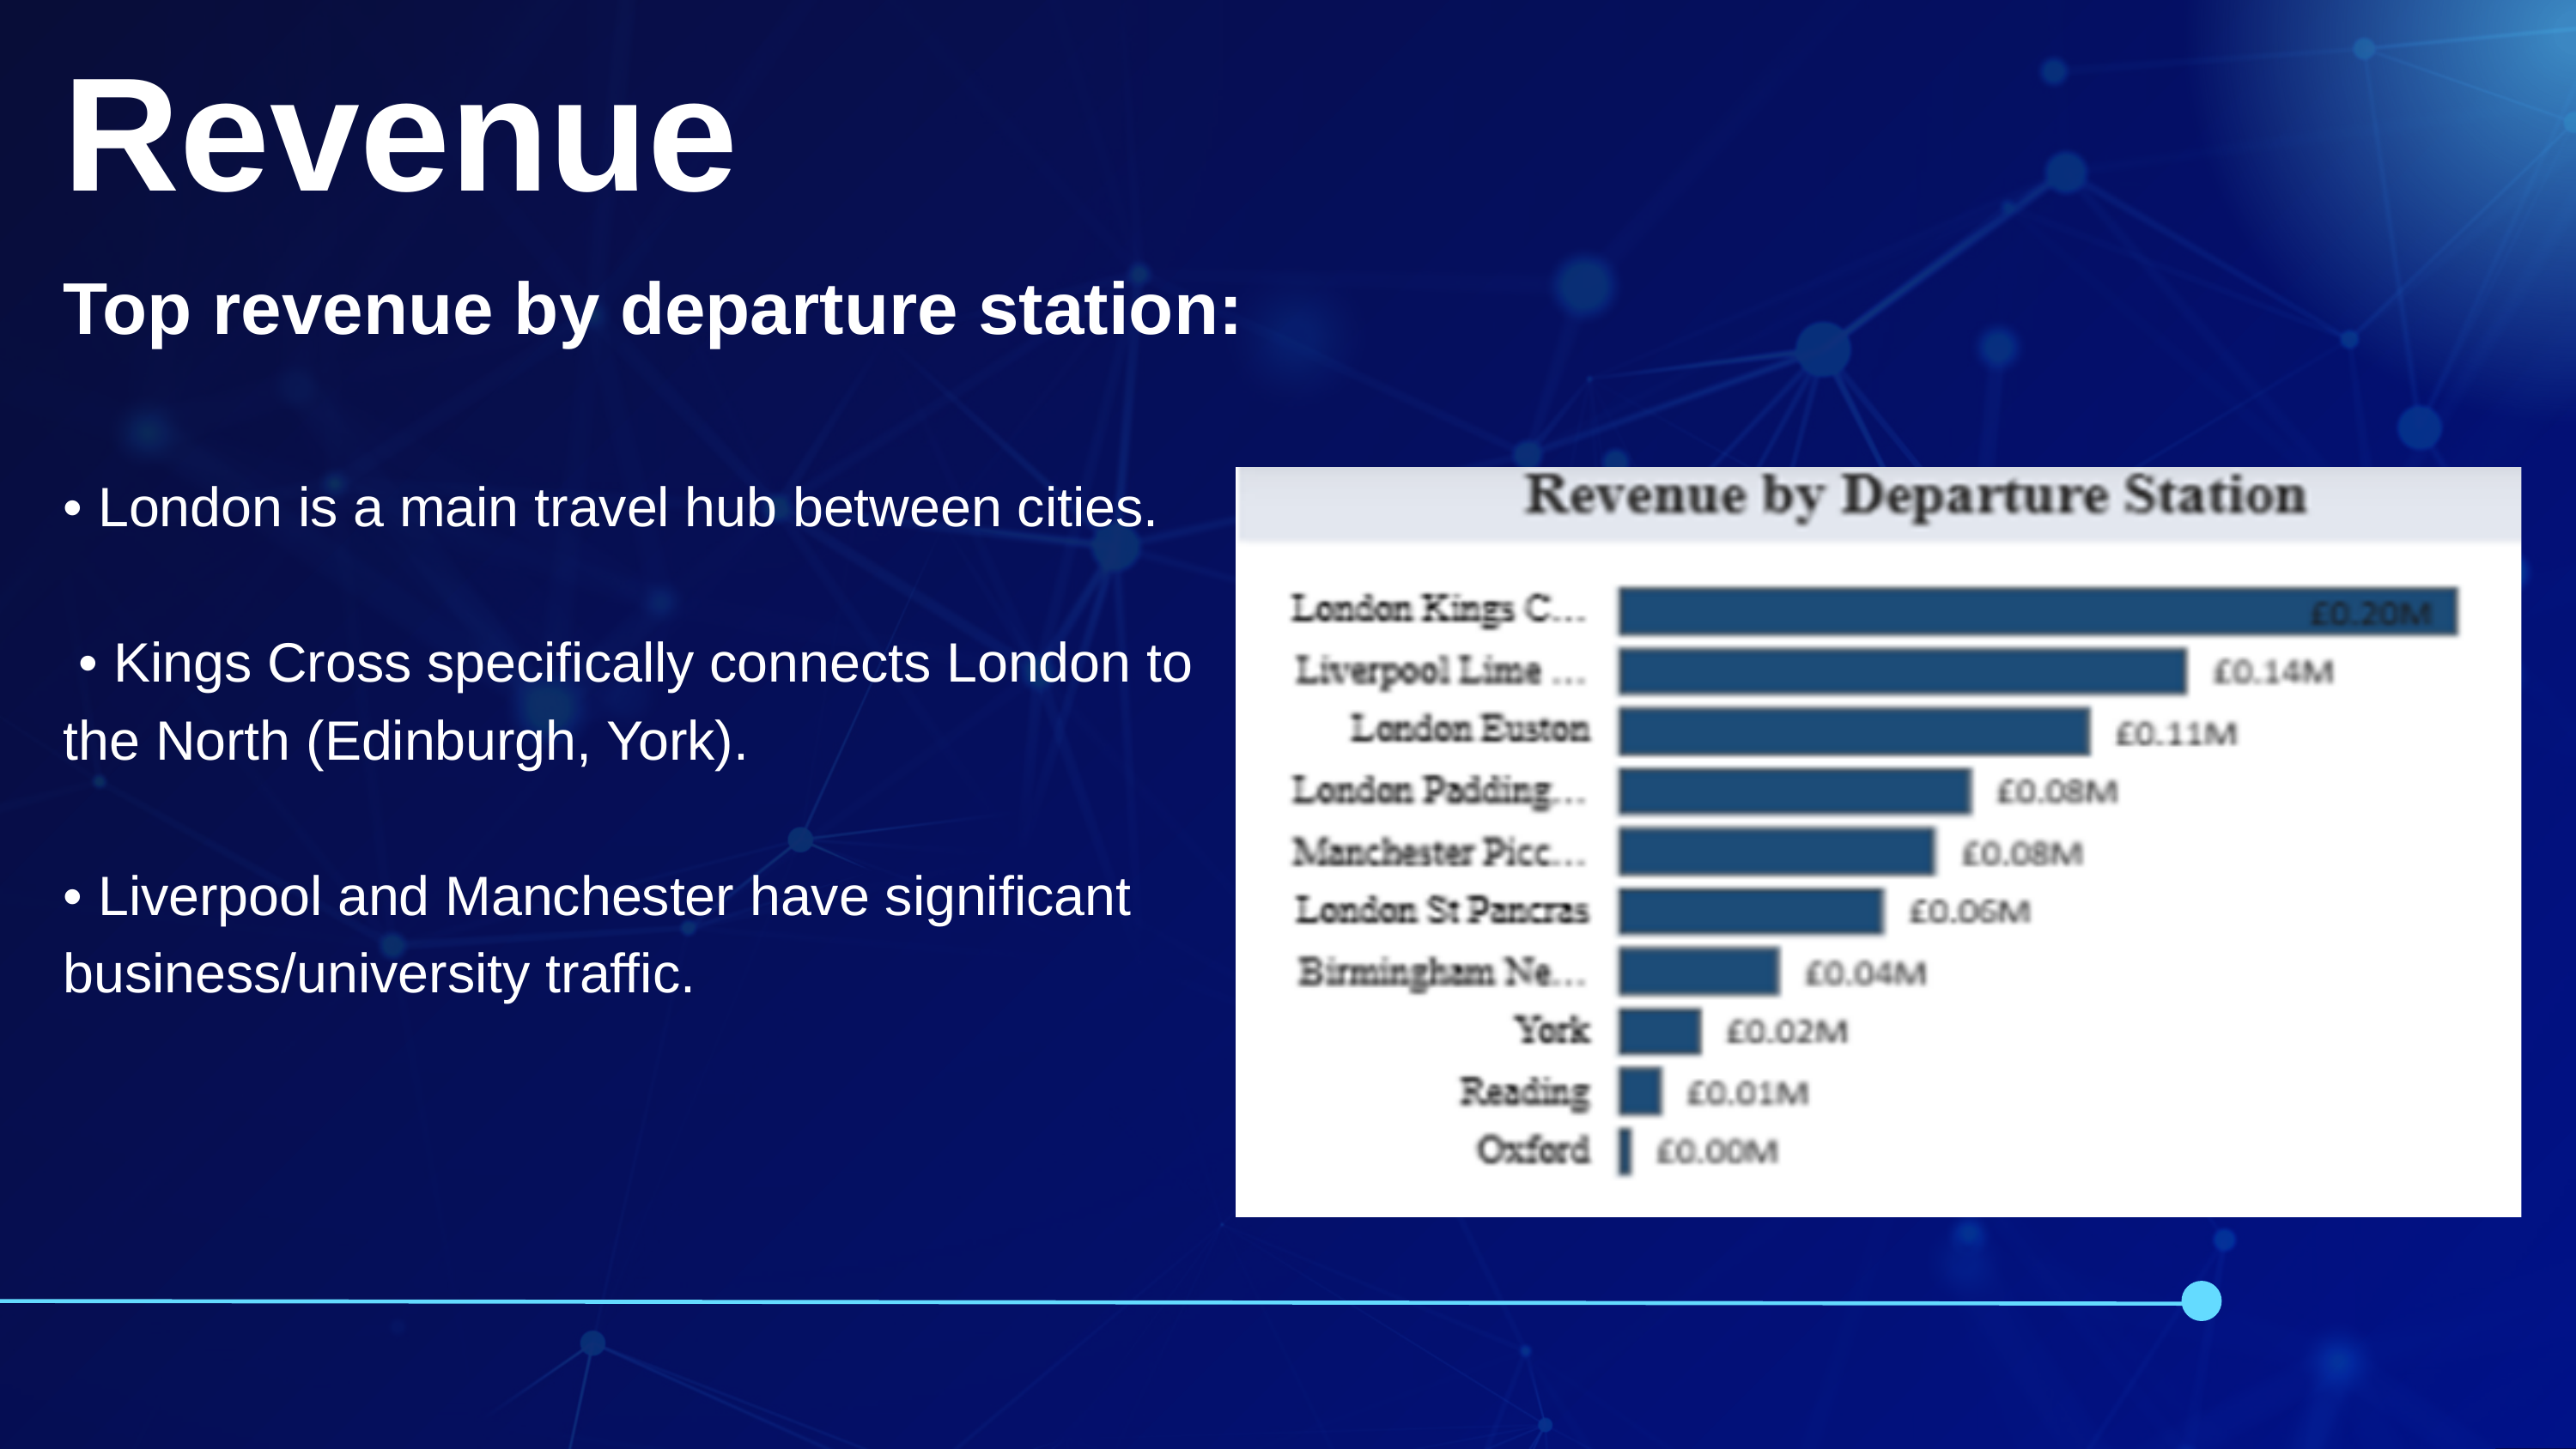

Revenue
Top revenue by departure station:

• London is a main travel hub between cities.

 • Kings Cross specifically connects London to the North (Edinburgh, York).

• Liverpool and Manchester have significant business/university traffic.